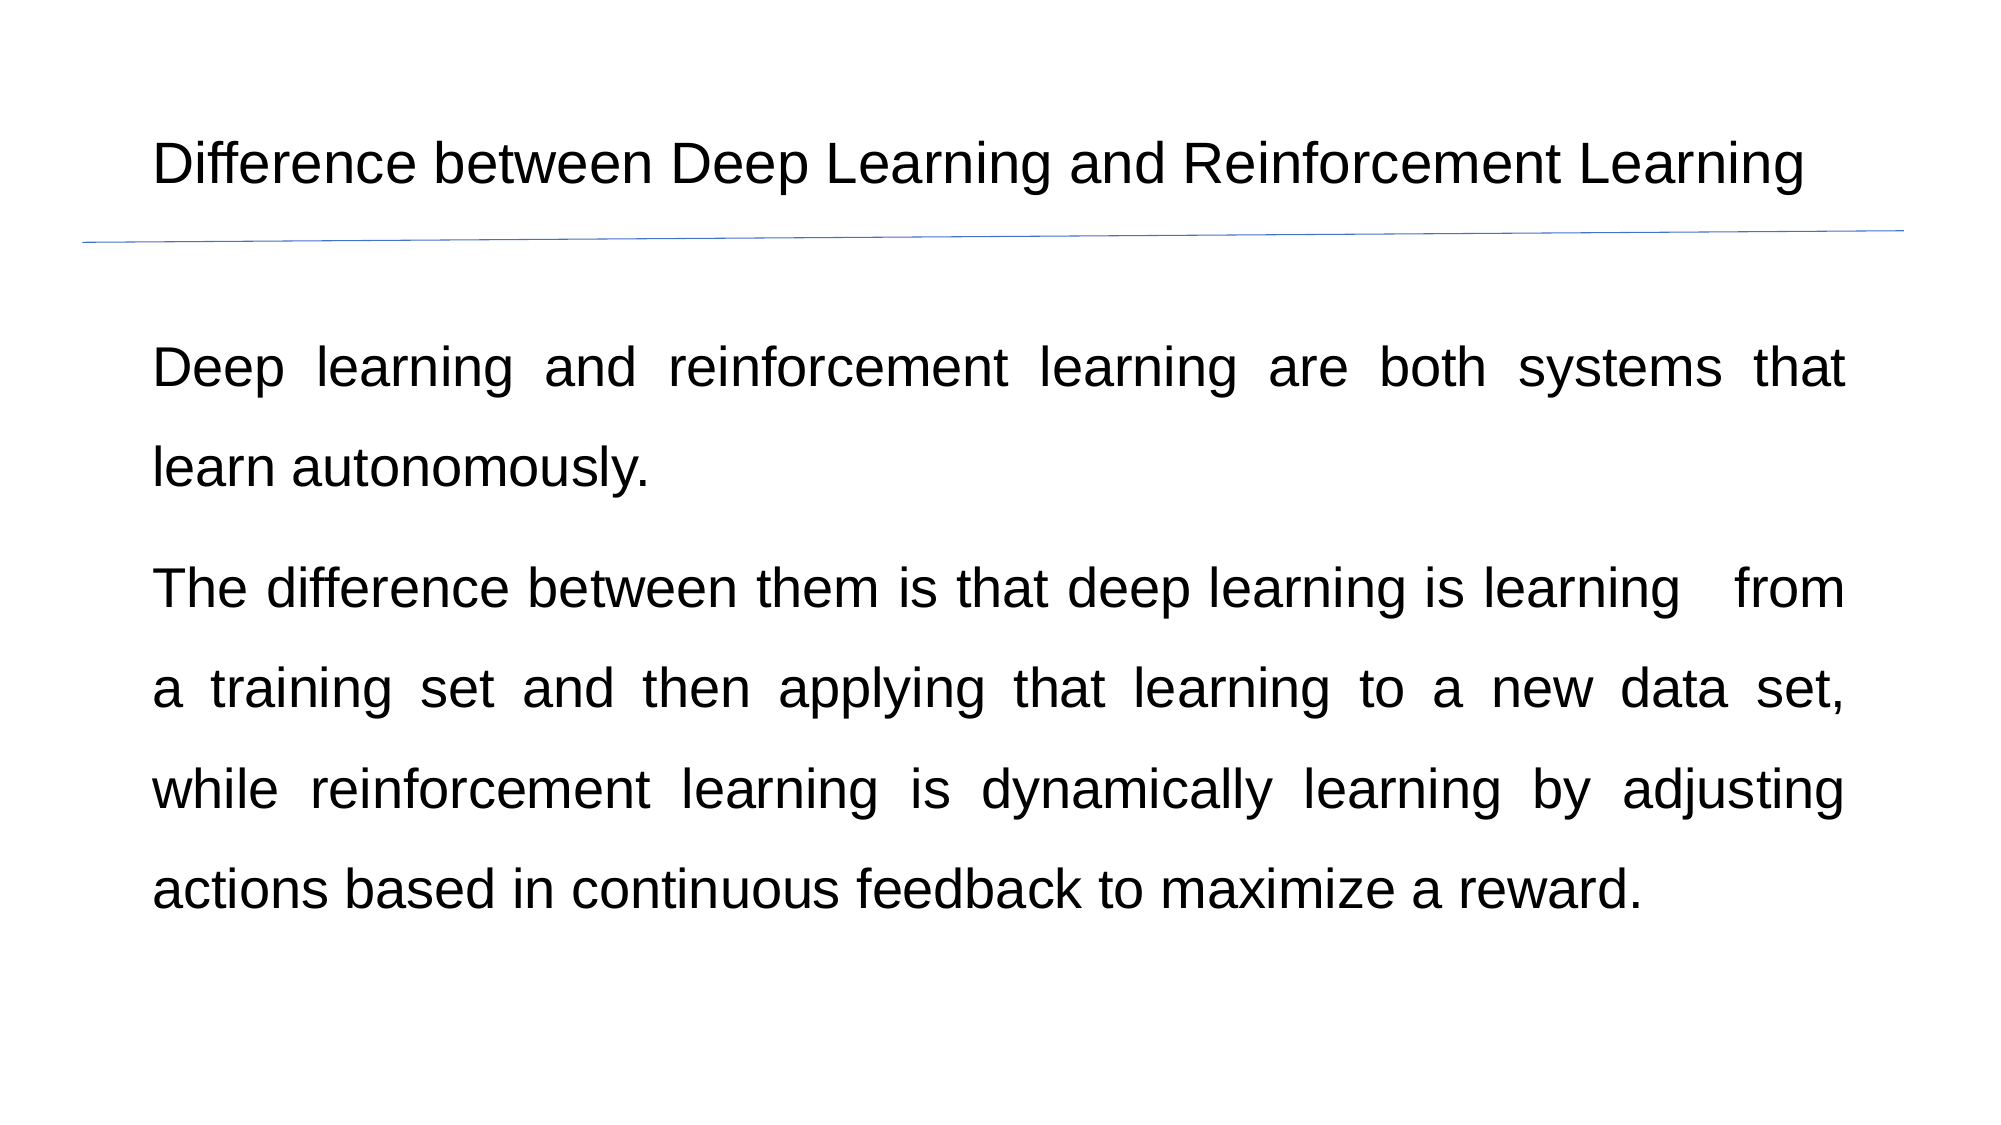

# Difference between Deep Learning and Reinforcement Learning
Deep learning and reinforcement learning are both systems that learn autonomously.
The difference between them is that deep learning is learning   from a training set and then applying that learning to a new data set, while reinforcement learning is dynamically learning by adjusting actions based in continuous feedback to maximize a reward.